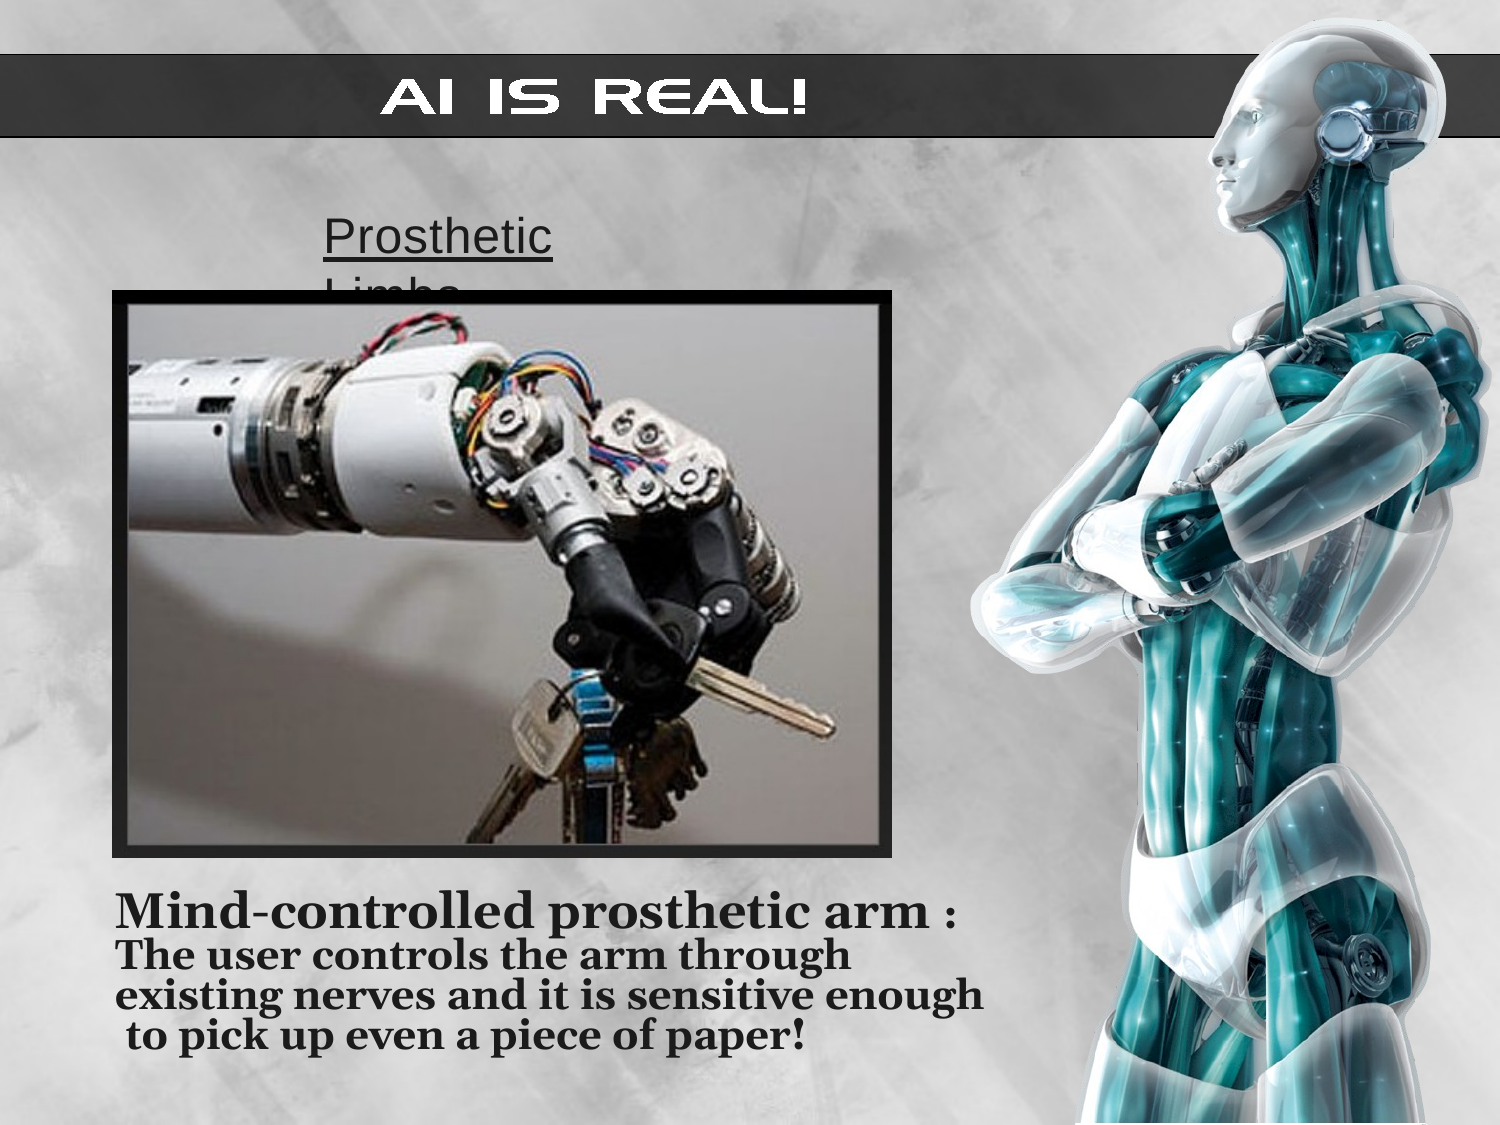

# Prosthetic Limbs
Mind-controlled prosthetic arm :  The user controls the arm through  existing nerves and it is sensitive enough  to pick up even a piece of paper!